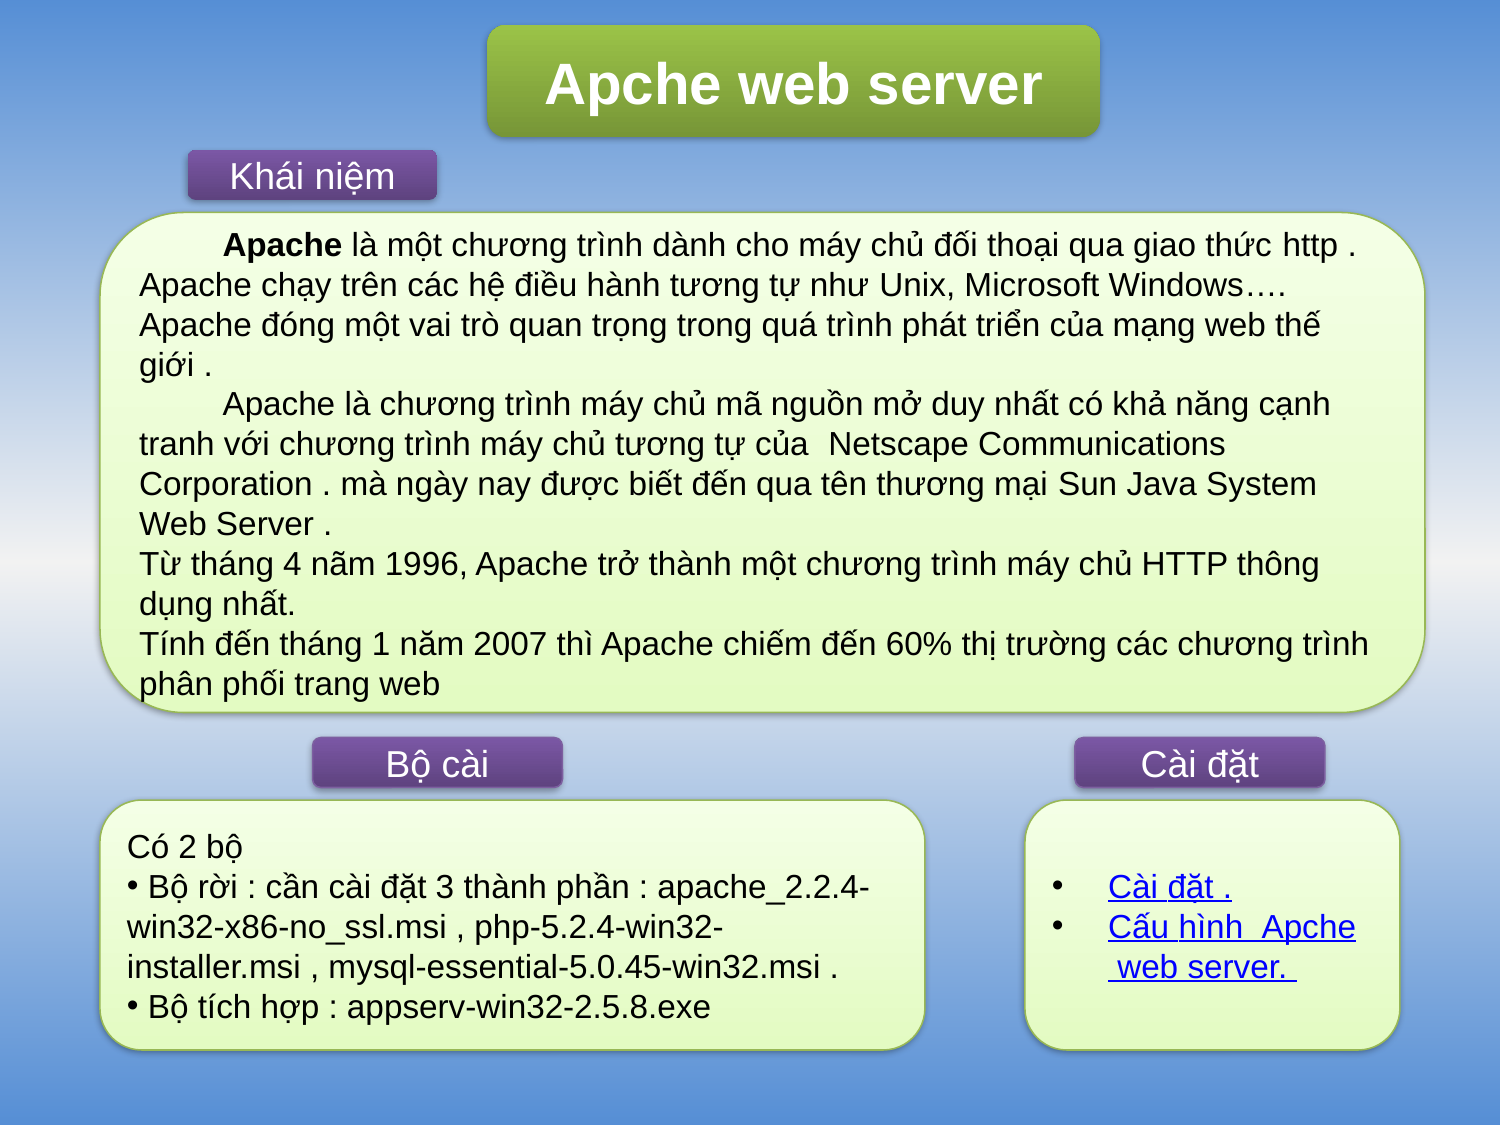

Apche web server
Khái niệm
         Apache là một chương trình dành cho máy chủ đối thoại qua giao thức http . Apache chạy trên các hệ điều hành tương tự như Unix, Microsoft Windows….
Apache đóng một vai trò quan trọng trong quá trình phát triển của mạng web thế giới .
         Apache là chương trình máy chủ mã nguồn mở duy nhất có khả năng cạnh tranh với chương trình máy chủ tương tự của  Netscape Communications Corporation . mà ngày nay được biết đến qua tên thương mại Sun Java System Web Server .
Từ tháng 4 nãm 1996, Apache trở thành một chương trình máy chủ HTTP thông dụng nhất.
Tính đến tháng 1 năm 2007 thì Apache chiếm đến 60% thị trường các chương trình phân phối trang web
Bộ cài
Cài đặt
Có 2 bộ
 Bộ rời : cần cài đặt 3 thành phần : apache_2.2.4-win32-x86-no_ssl.msi , php-5.2.4-win32-installer.msi , mysql-essential-5.0.45-win32.msi .
 Bộ tích hợp : appserv-win32-2.5.8.exe
Cài đặt .
Cấu hình  Apche web server.